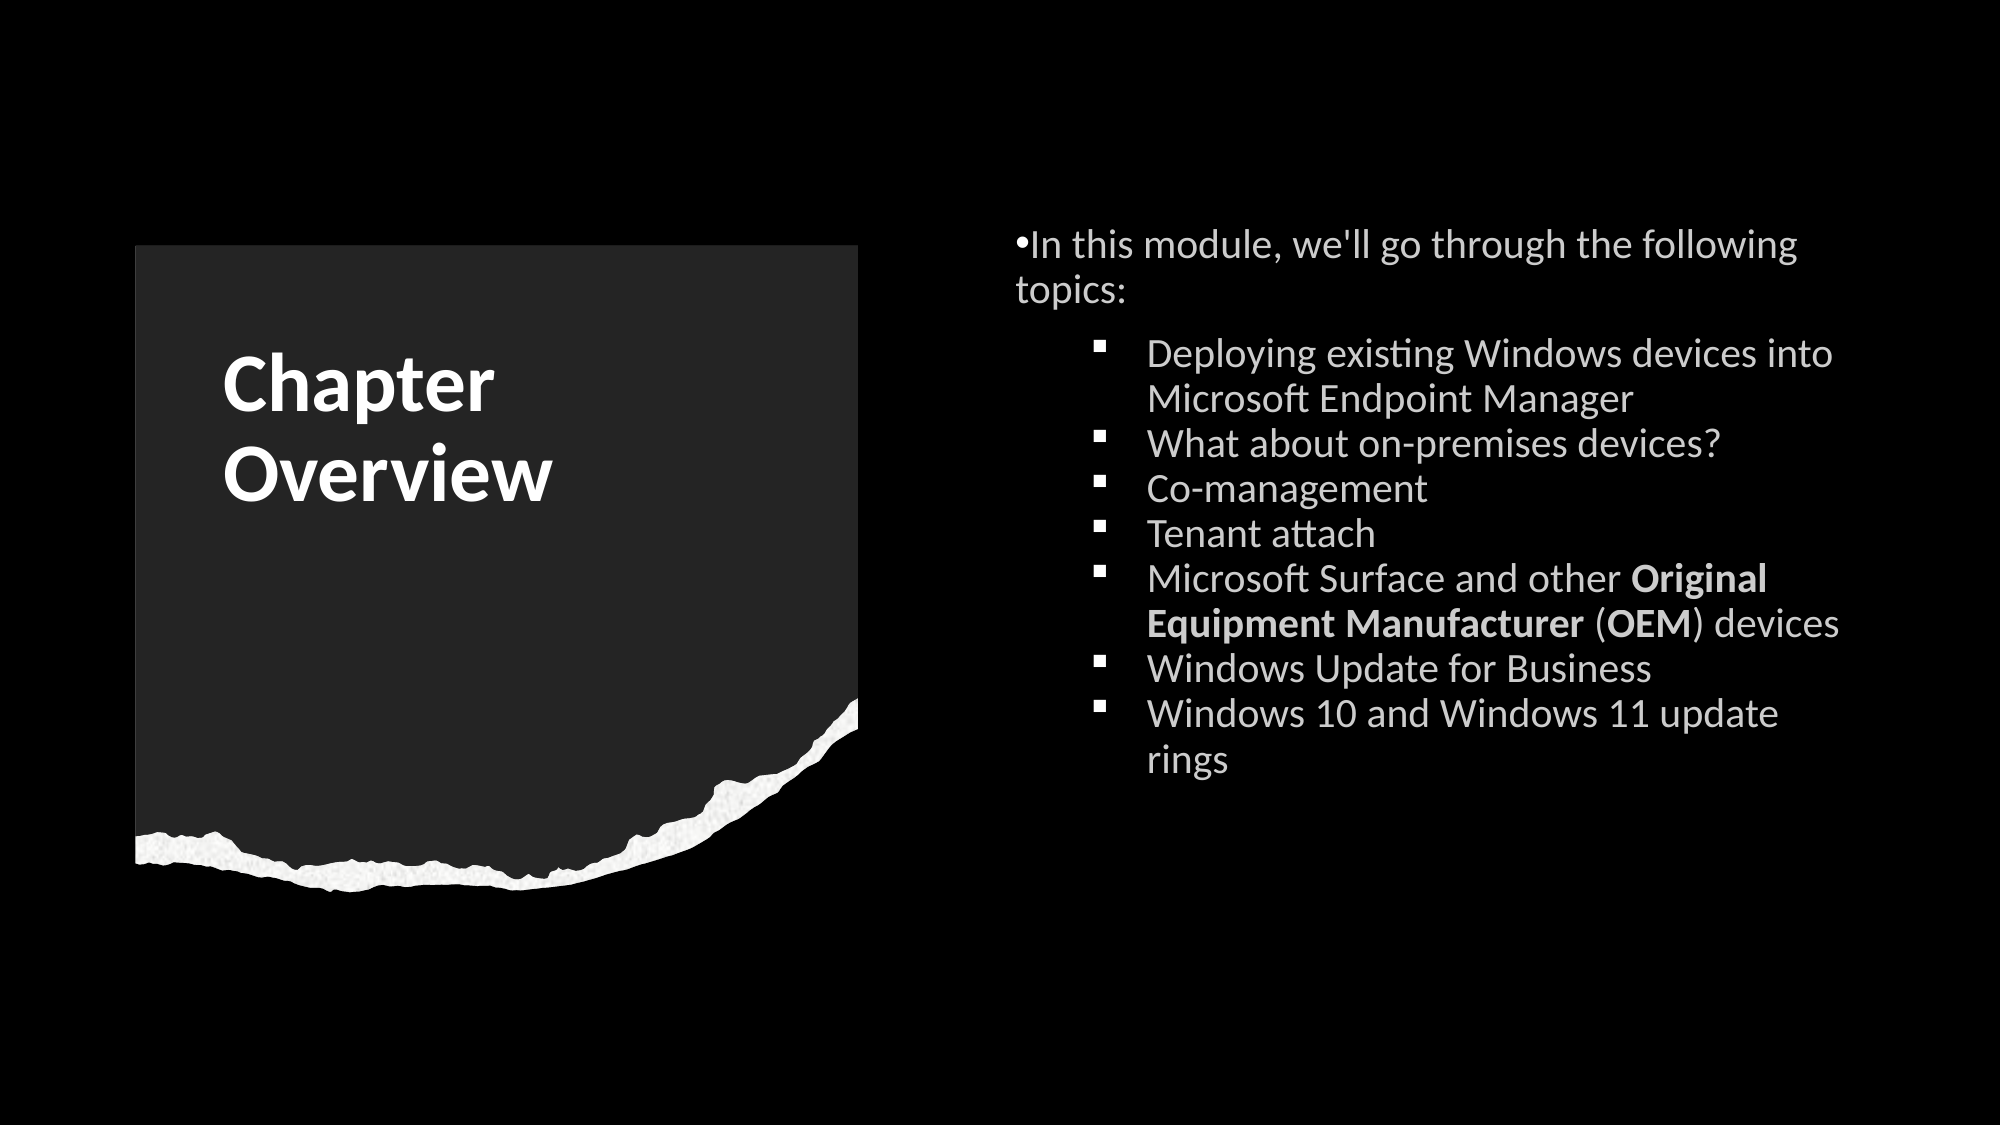

In this module, we'll go through the following topics:
Deploying existing Windows devices into Microsoft Endpoint Manager
What about on-premises devices?
Co-management
Tenant attach
Microsoft Surface and other Original Equipment Manufacturer (OEM) devices
Windows Update for Business
Windows 10 and Windows 11 update rings

# Chapter Overview